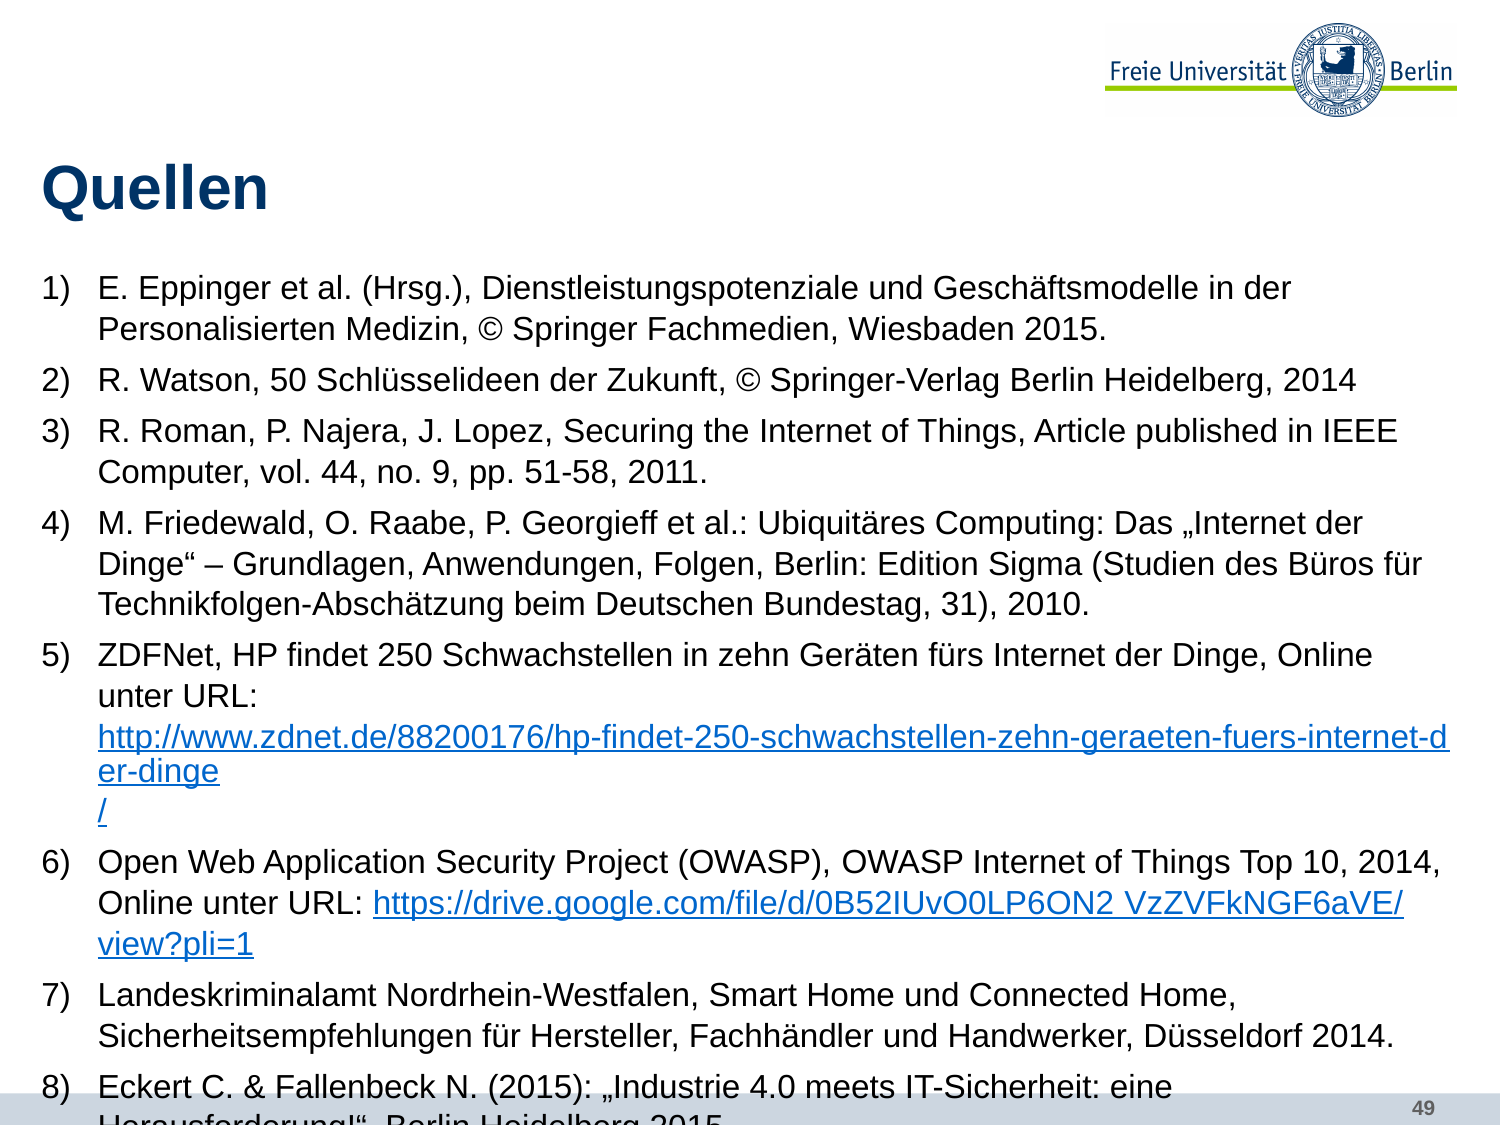

# Quellen
E. Eppinger et al. (Hrsg.), Dienstleistungspotenziale und Geschäftsmodelle in der Personalisierten Medizin, © Springer Fachmedien, Wiesbaden 2015.
R. Watson, 50 Schlüsselideen der Zukunft, © Springer-Verlag Berlin Heidelberg, 2014
R. Roman, P. Najera, J. Lopez, Securing the Internet of Things, Article published in IEEE Computer, vol. 44, no. 9, pp. 51-58, 2011.
M. Friedewald, O. Raabe, P. Georgieff et al.: Ubiquitäres Computing: Das „Internet der Dinge“ – Grundlagen, Anwendungen, Folgen, Berlin: Edition Sigma (Studien des Büros für Technikfolgen-Abschätzung beim Deutschen Bundestag, 31), 2010.
ZDFNet, HP findet 250 Schwachstellen in zehn Geräten fürs Internet der Dinge, Online unter URL: http://www.zdnet.de/88200176/hp-findet-250-schwachstellen-zehn-geraeten-fuers-internet-der-dinge/
Open Web Application Security Project (OWASP), OWASP Internet of Things Top 10, 2014, Online unter URL: https://drive.google.com/file/d/0B52IUvO0LP6ON2 VzZVFkNGF6aVE/view?pli=1
Landeskriminalamt Nordrhein-Westfalen, Smart Home und Connected Home, Sicherheitsempfehlungen für Hersteller, Fachhändler und Handwerker, Düsseldorf 2014.
Eckert C. & Fallenbeck N. (2015): „Industrie 4.0 meets IT-Sicherheit: eine Herausforderung!“, Berlin Heidelberg 2015.